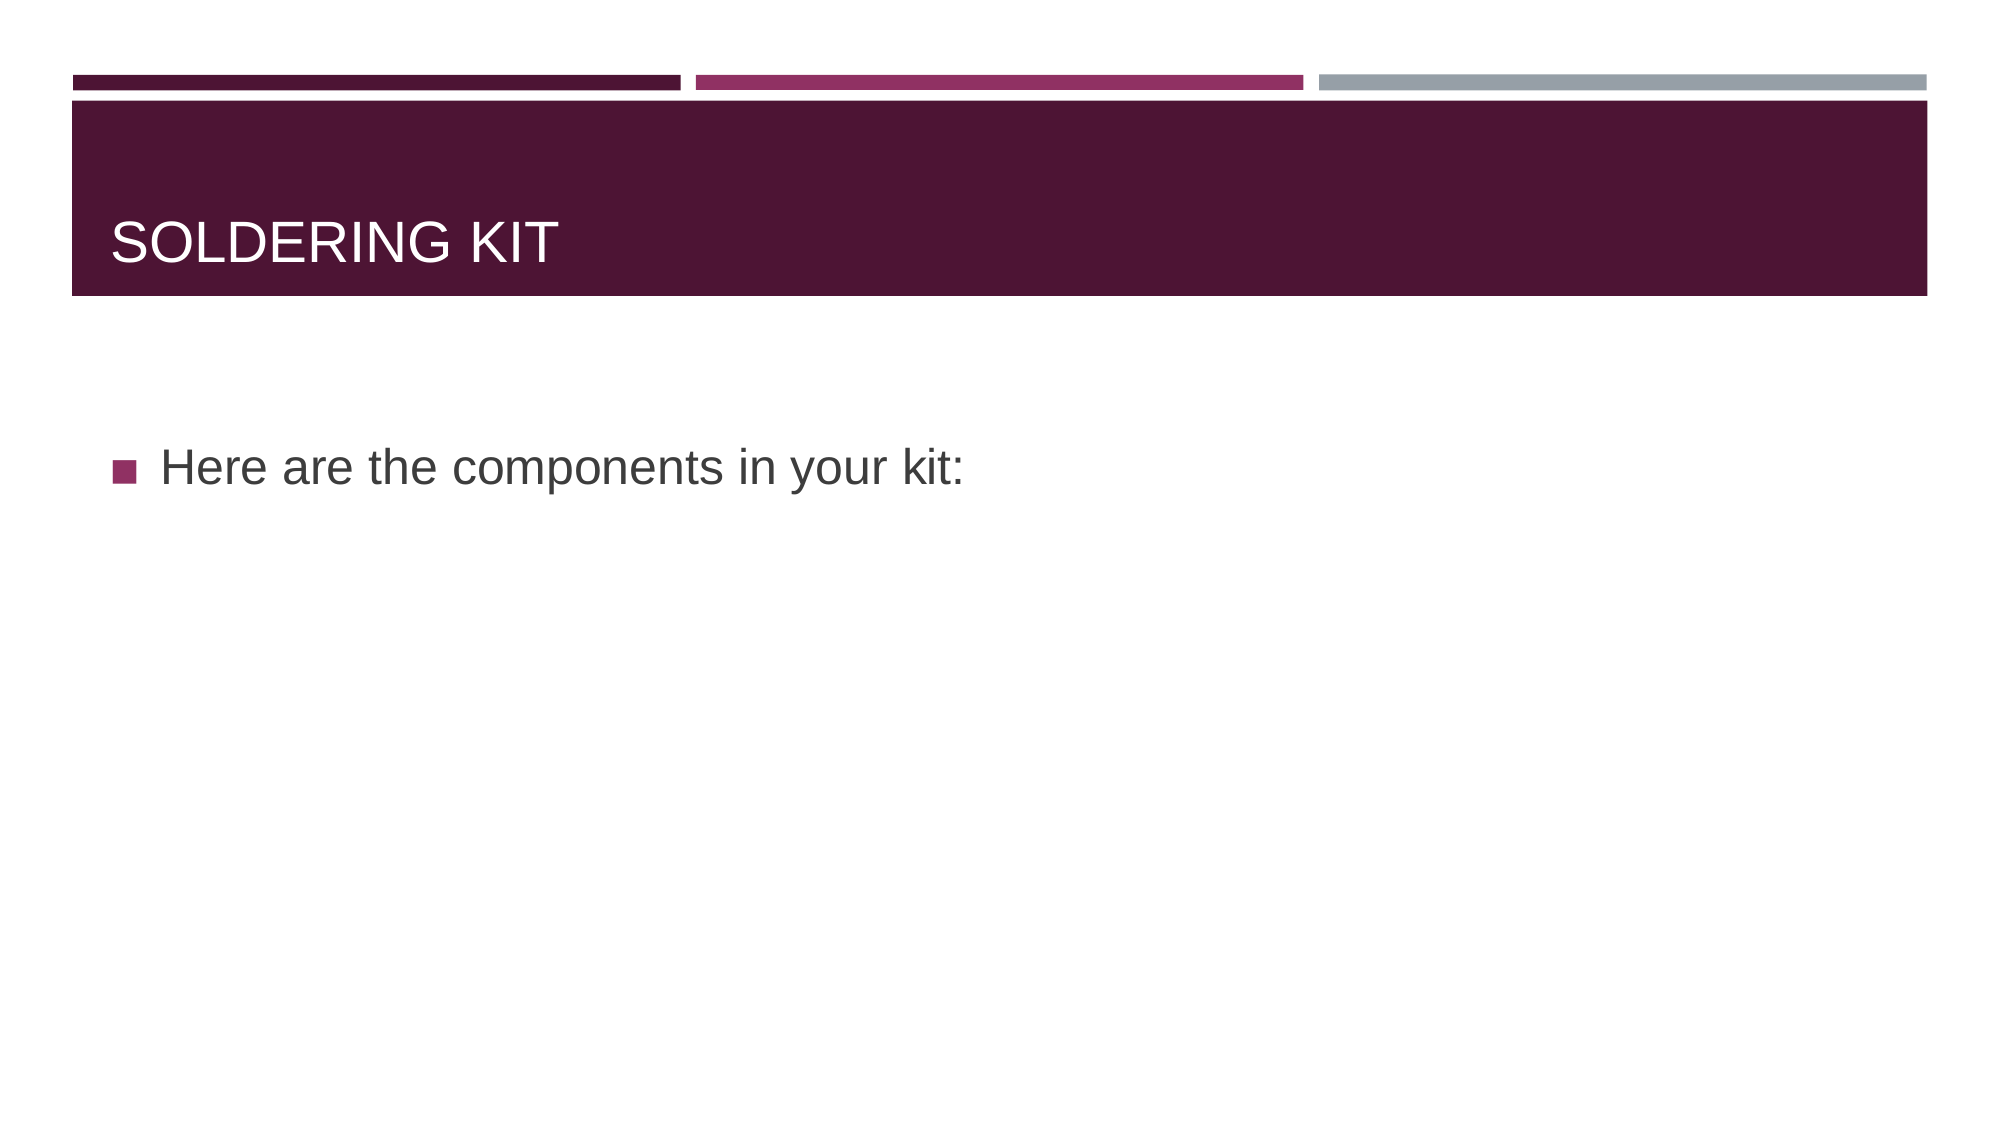

# SOLDERING KIT
Here are the components in your kit: